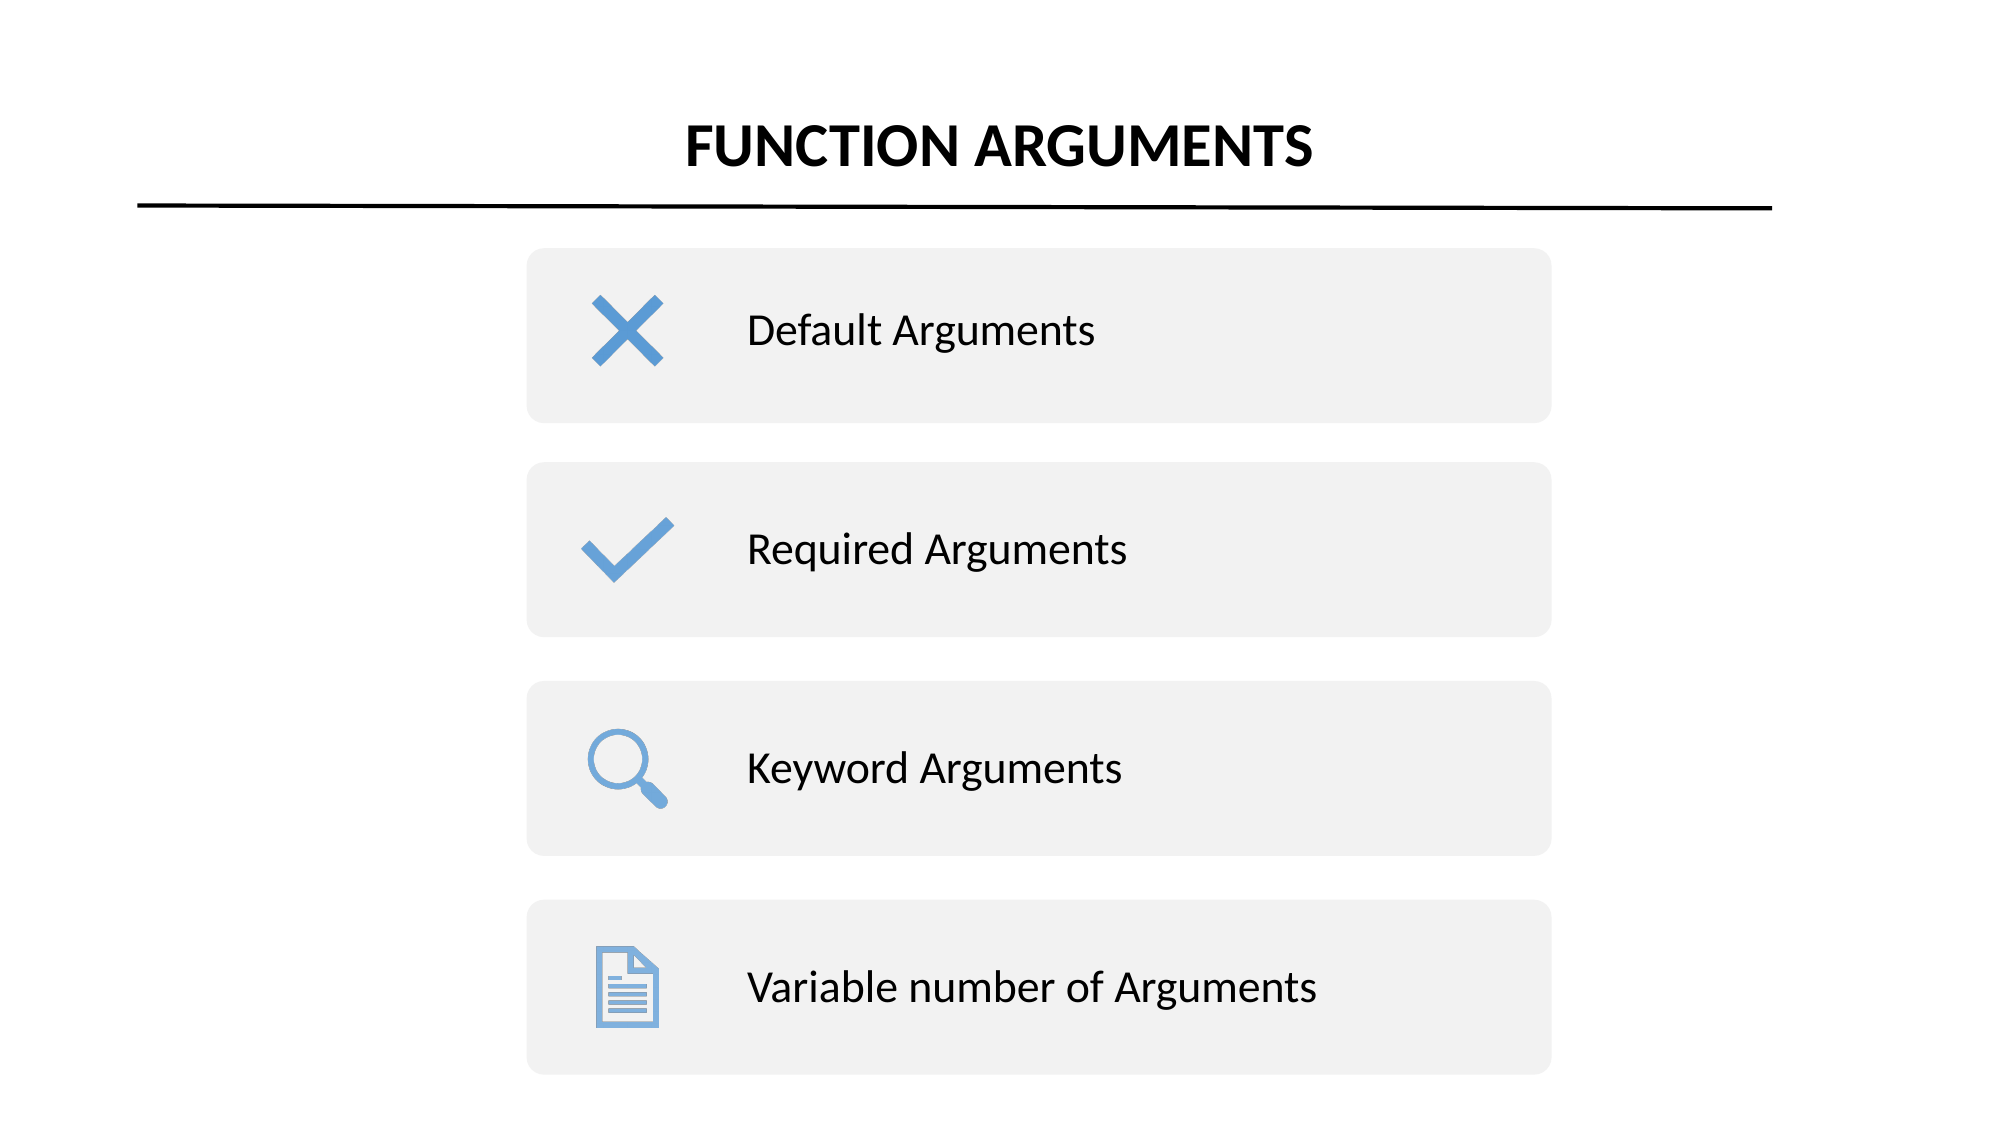

FUNCTION ARGUMENTS
Default Arguments
Required Arguments
Keyword Arguments
Variable number of Arguments